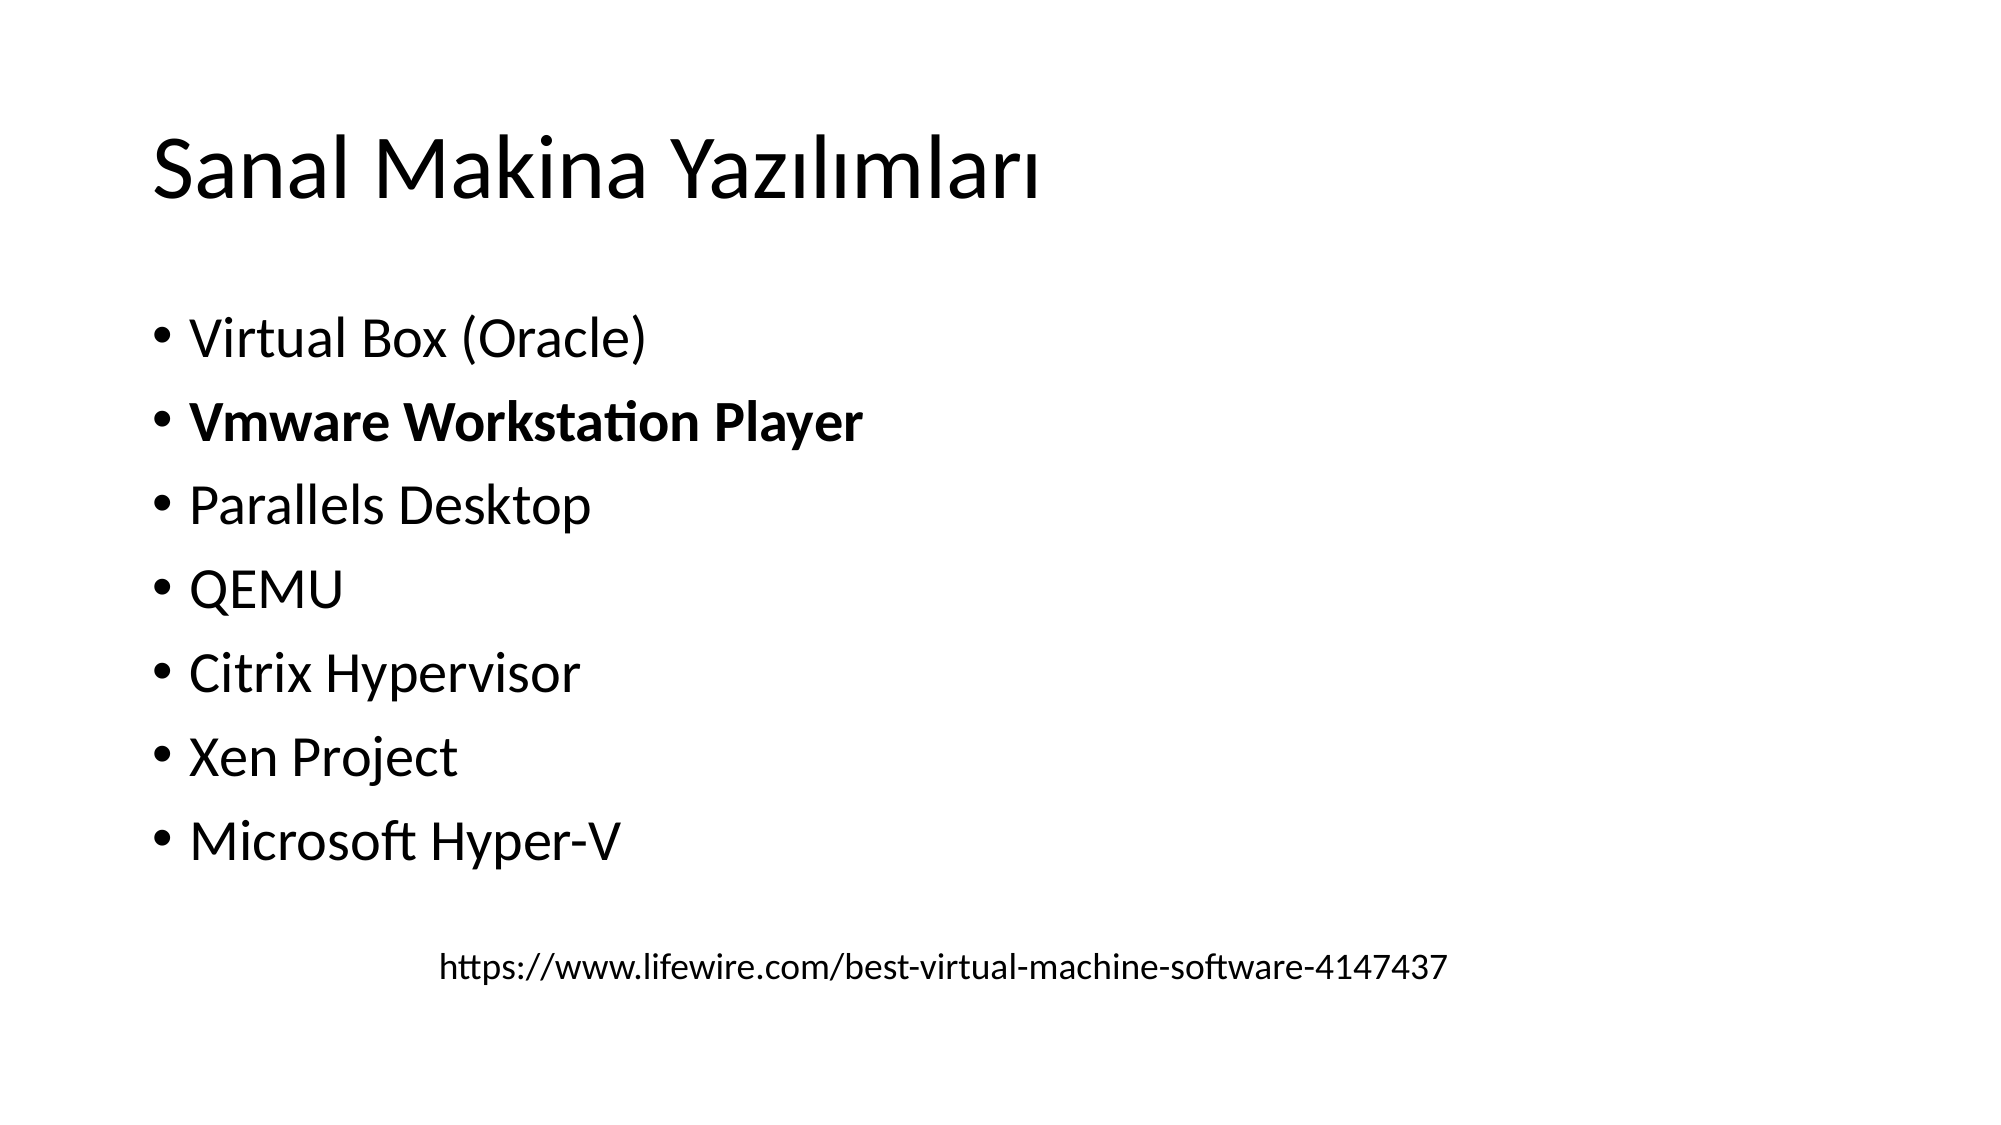

# Sanal Makina Yazılımları
Virtual Box (Oracle)
Vmware Workstation Player
Parallels Desktop
QEMU
Citrix Hypervisor
Xen Project
Microsoft Hyper-V
https://www.lifewire.com/best-virtual-machine-software-4147437